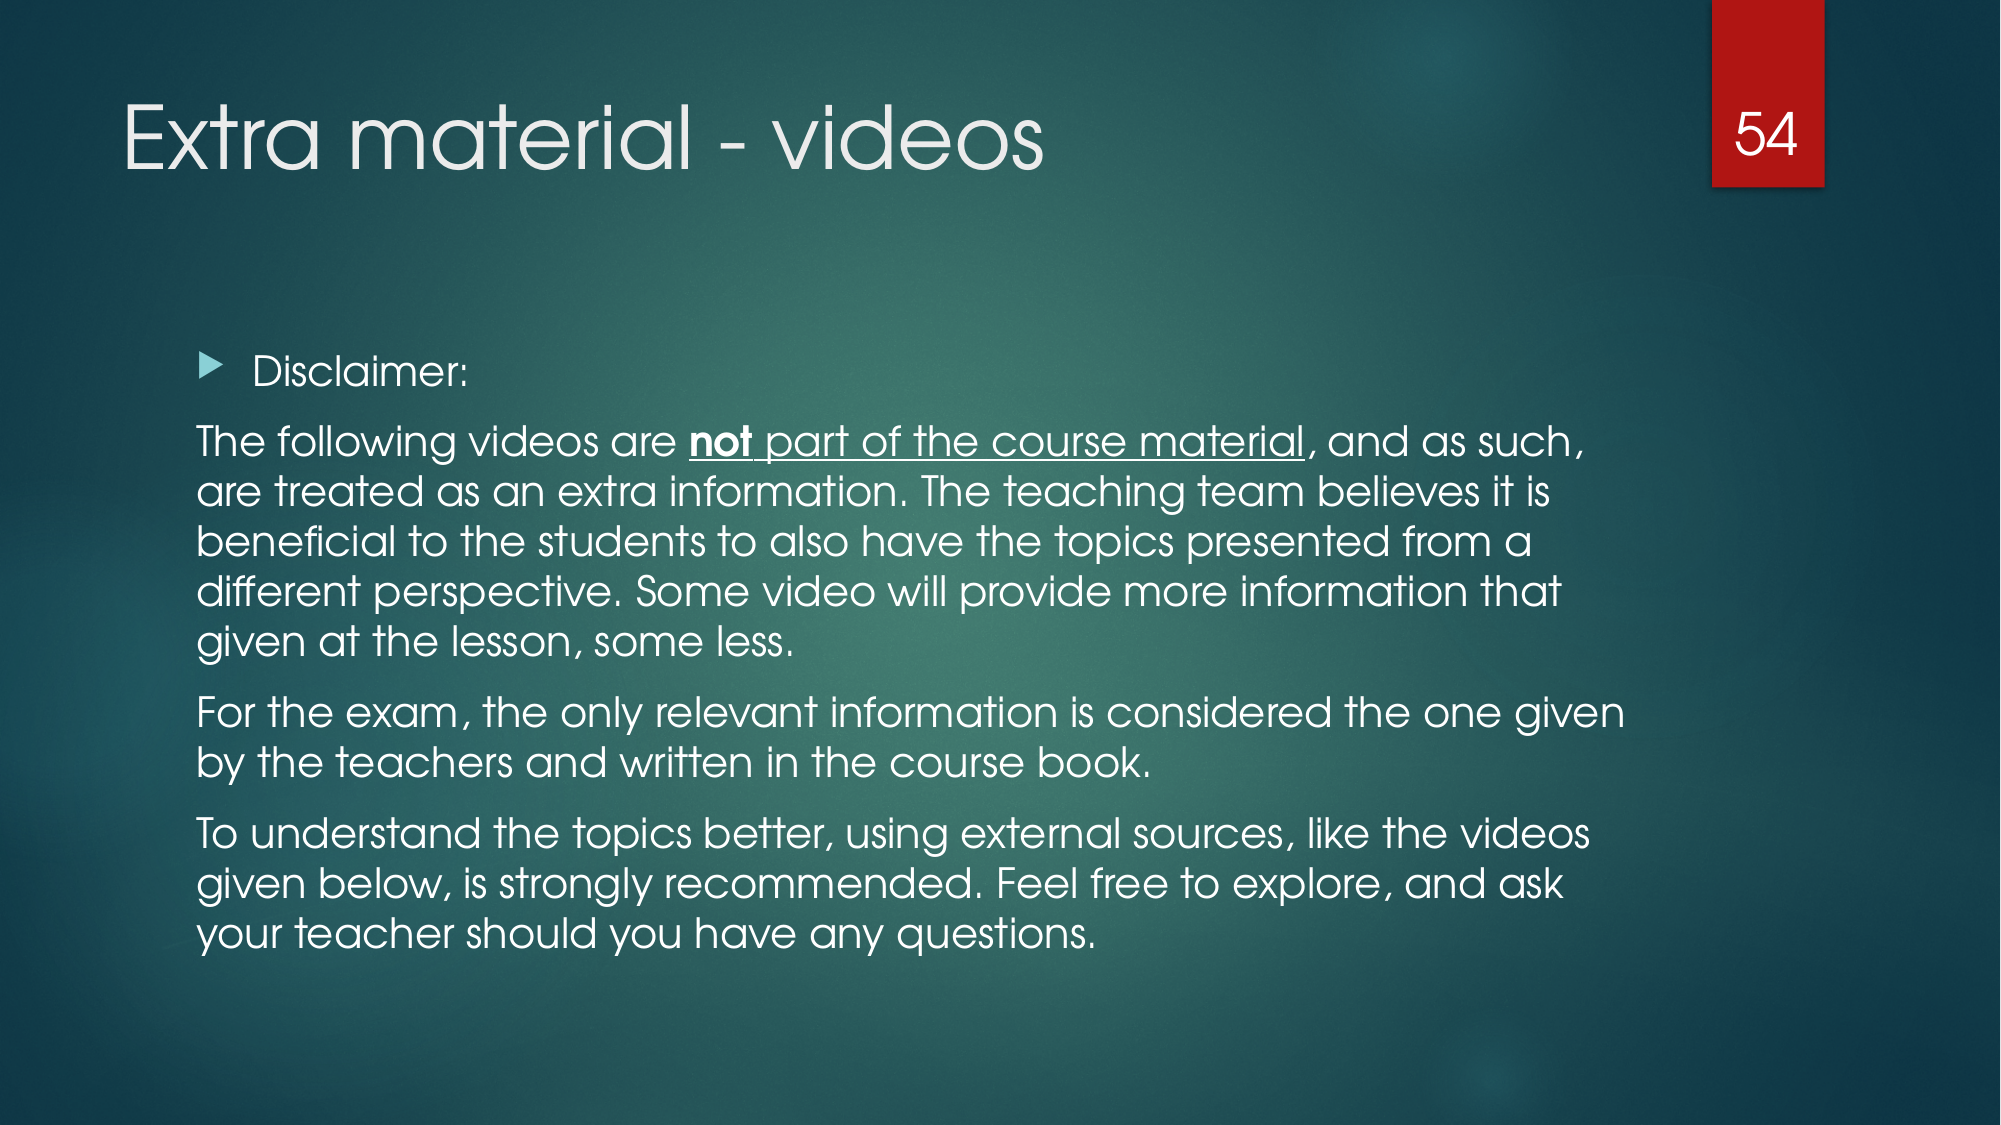

54
# Extra material - videos
Disclaimer:
The following videos are not part of the course material, and as such, are treated as an extra information. The teaching team believes it is beneficial to the students to also have the topics presented from a different perspective. Some video will provide more information that given at the lesson, some less.
For the exam, the only relevant information is considered the one given by the teachers and written in the course book.
To understand the topics better, using external sources, like the videos given below, is strongly recommended. Feel free to explore, and ask your teacher should you have any questions.